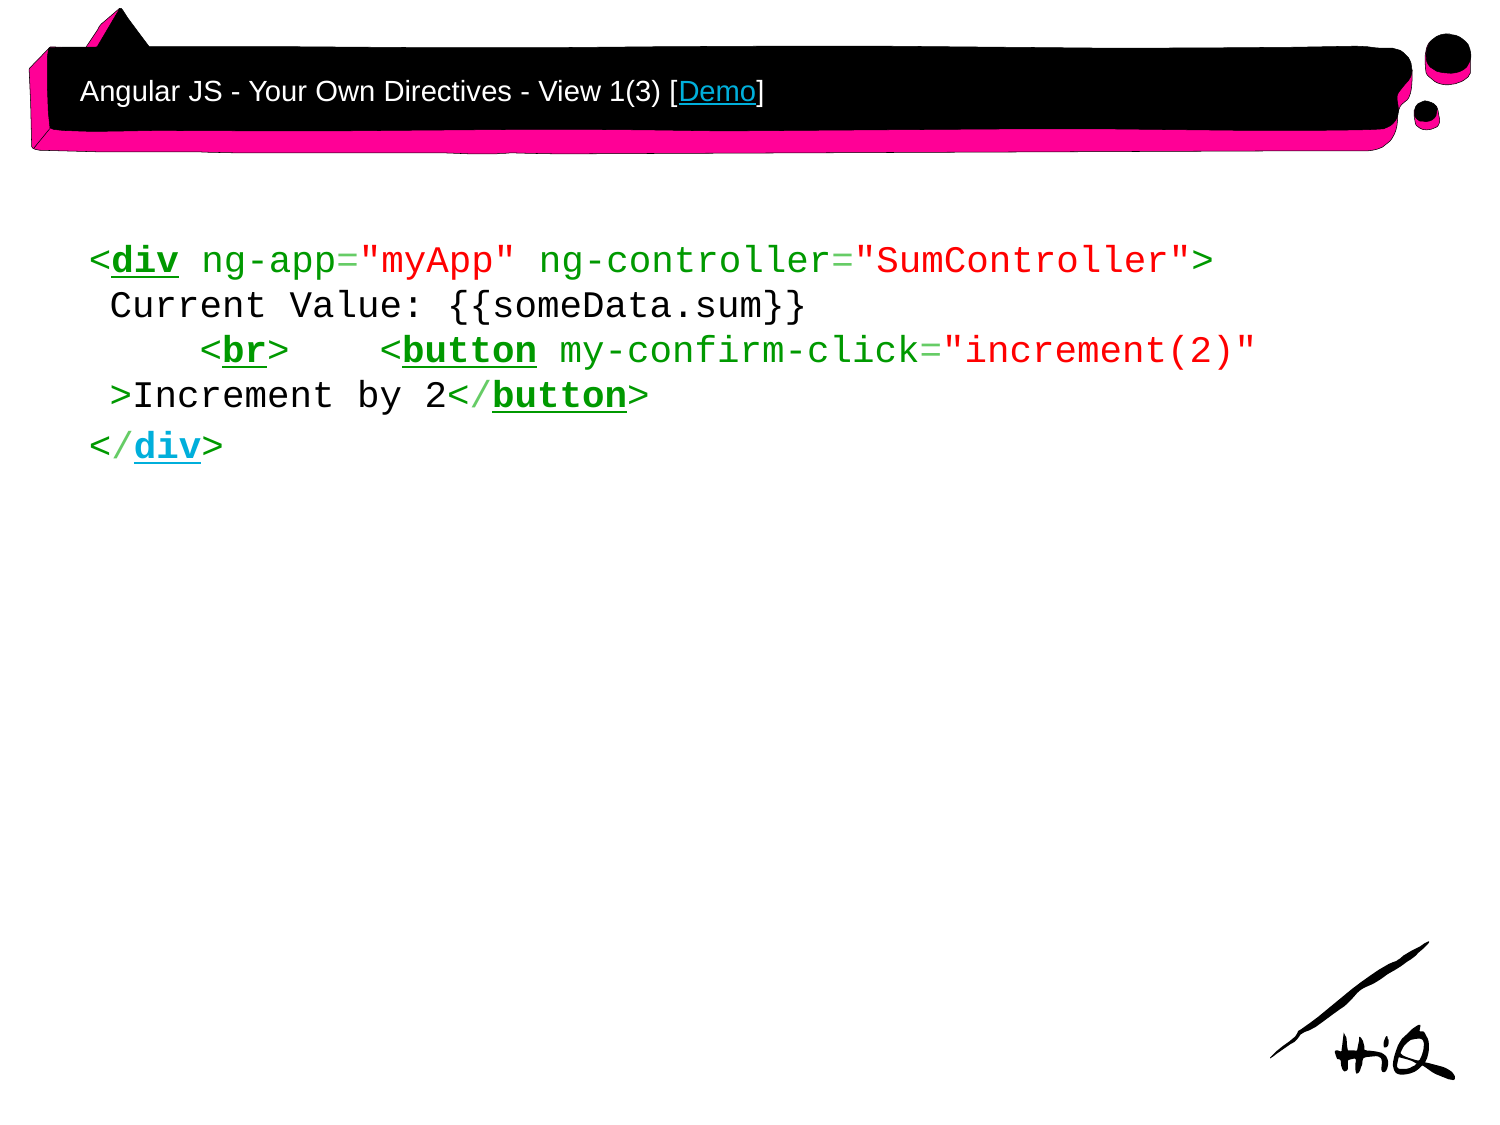

# Angular JS - Your Own Directives - View 1(3) [Demo]
<div ng-app="myApp" ng-controller="SumController">    Current Value: {{someData.sum}}
    <br>    <button my-confirm-click="increment(2)" >Increment by 2</button>
</div>